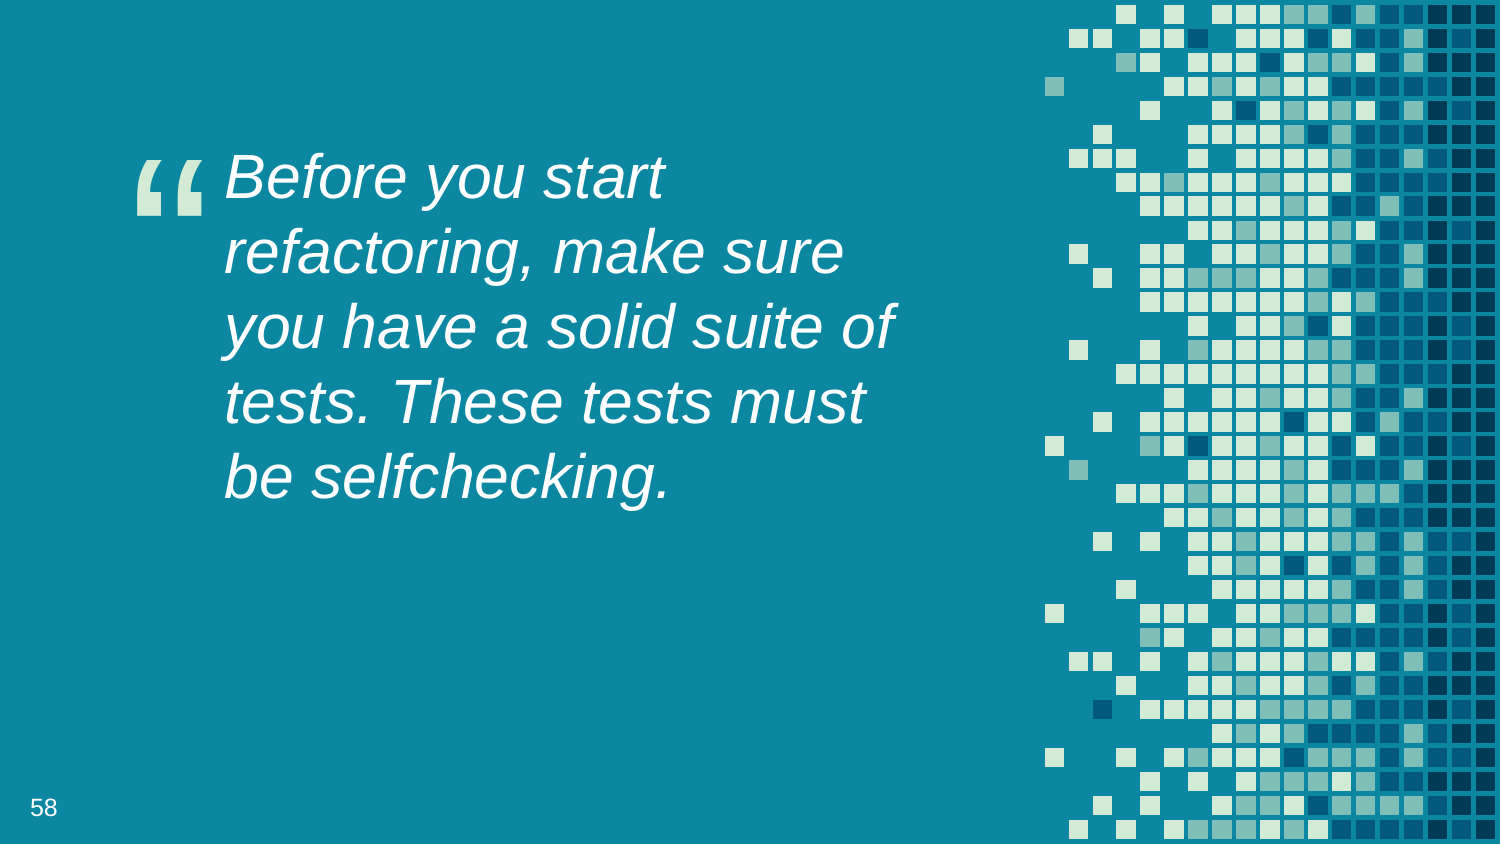

Before you start refactoring, make sure you have a solid suite of tests. These tests must be self­checking.
58